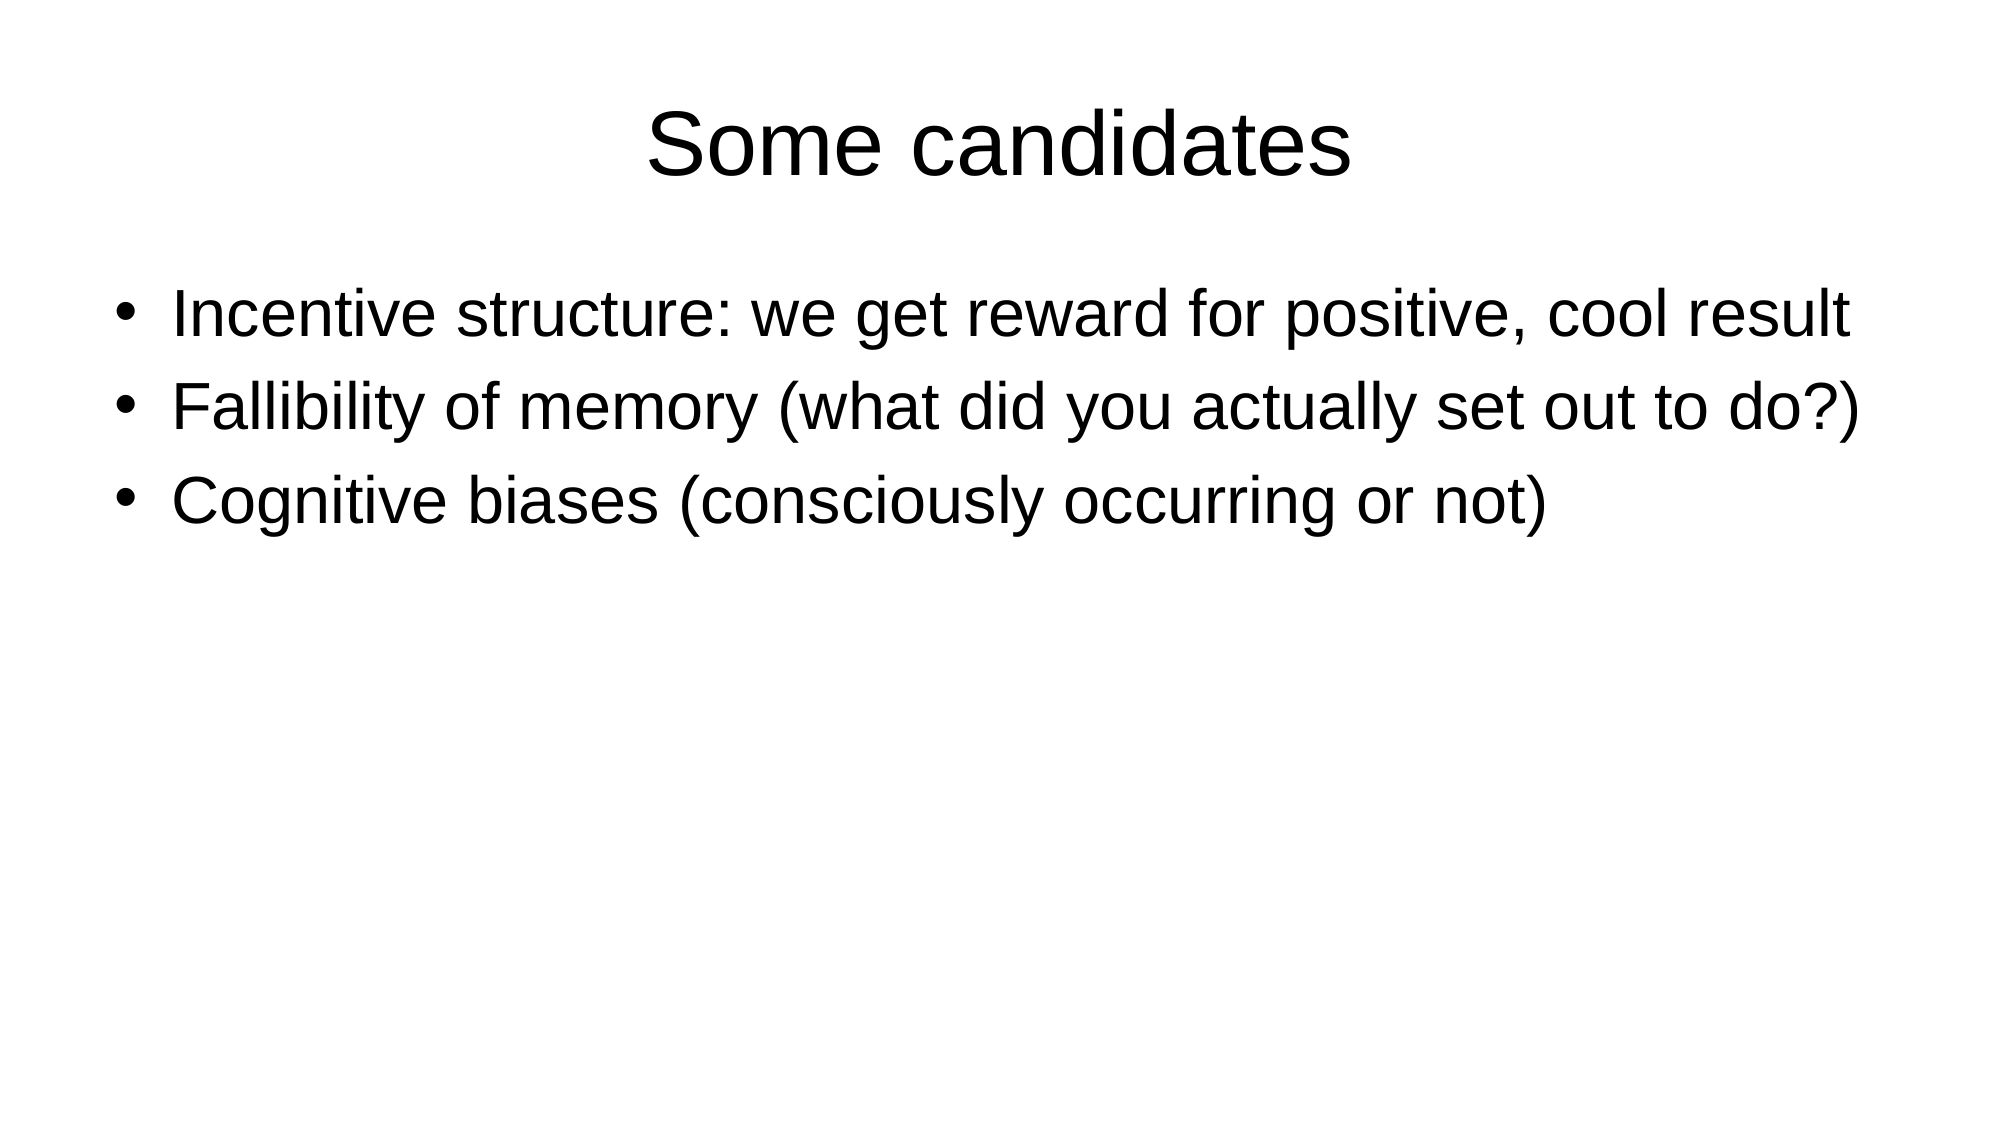

# Some candidates
Incentive structure: we get reward for positive, cool result
Fallibility of memory (what did you actually set out to do?)
Cognitive biases (consciously occurring or not)